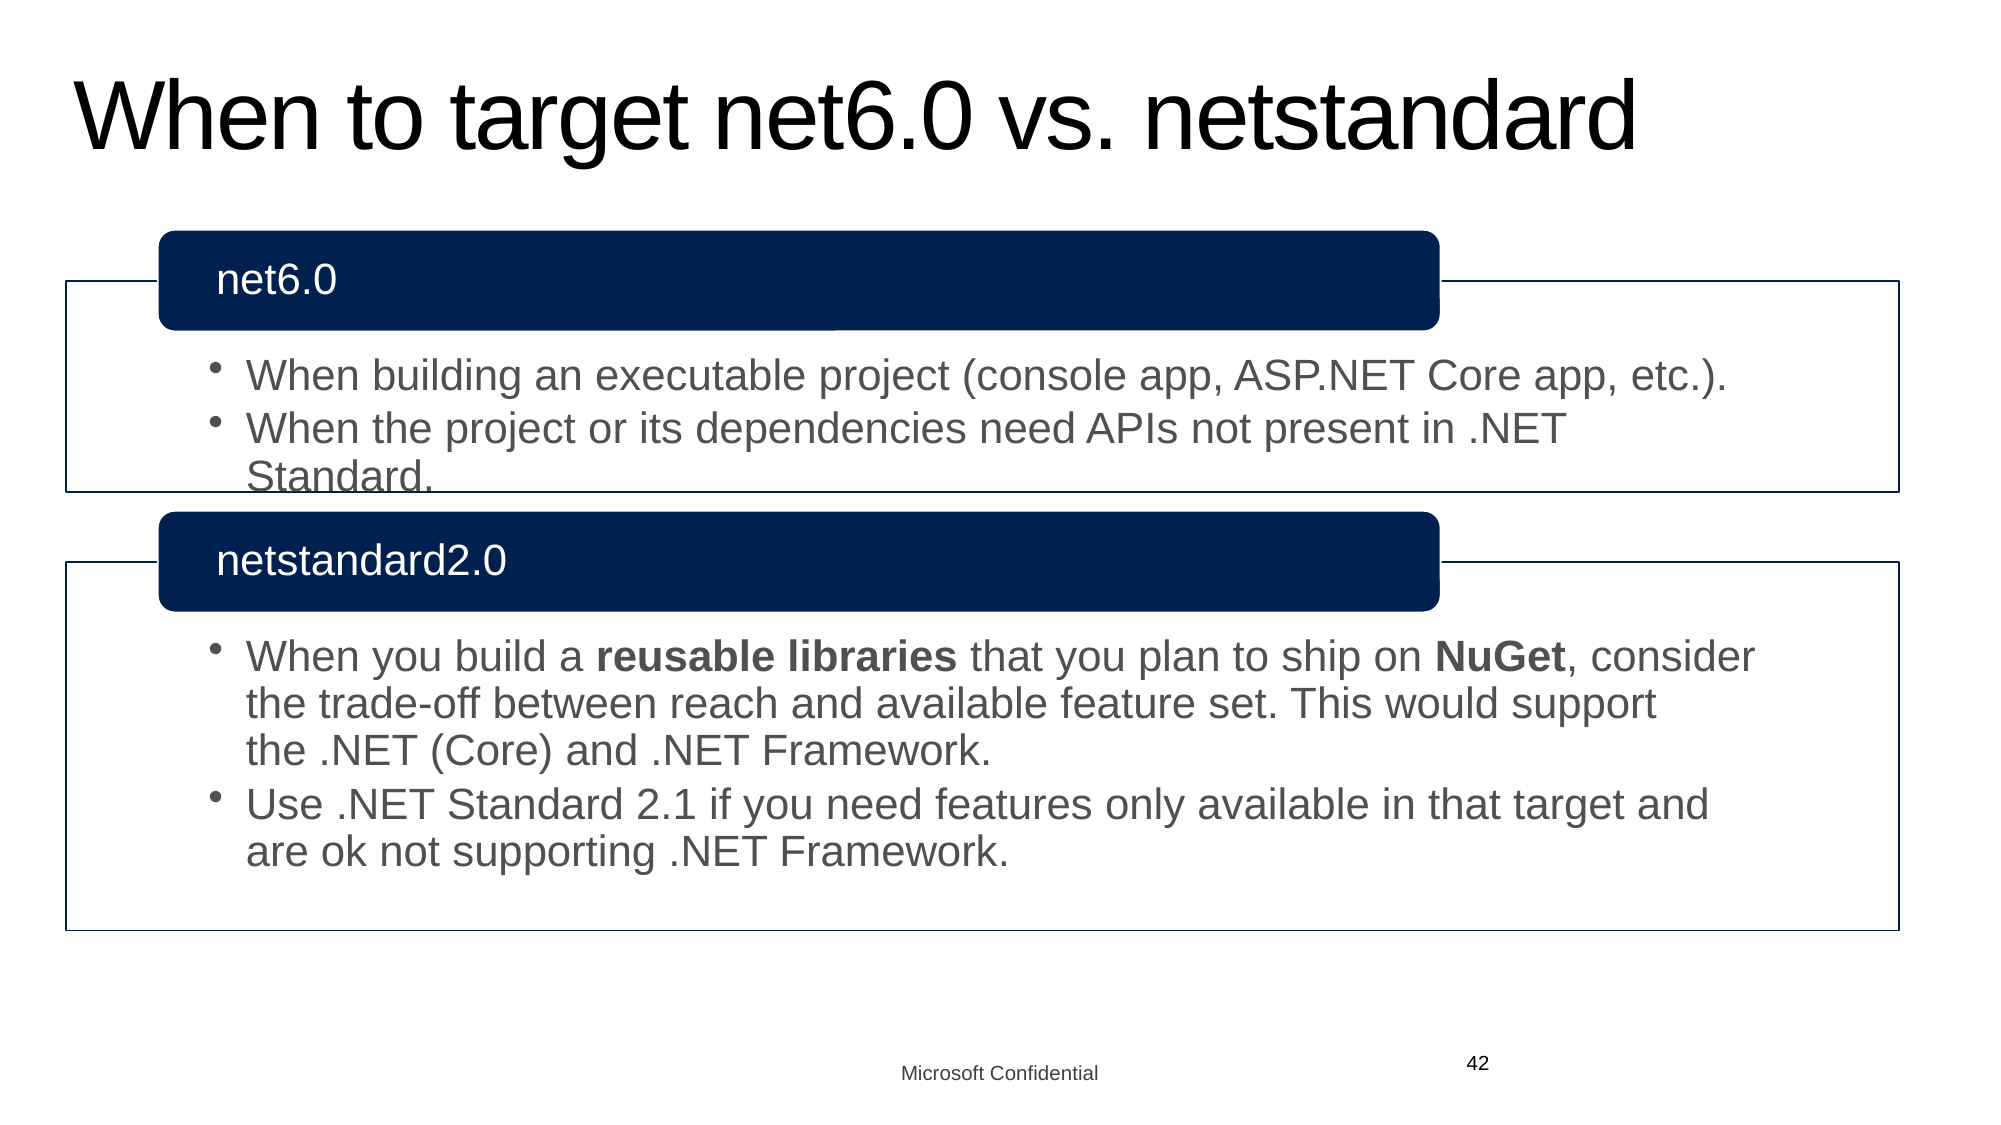

# When to target net6.0 vs. netstandard

When building an executable project (console app, ASP.NET Core app, etc.).
When the project or its dependencies need APIs not present in .NET Standard.
net6.0
When you build a reusable libraries that you plan to ship on NuGet, consider the trade-off between reach and available feature set. This would support the .NET (Core) and .NET Framework.
Use .NET Standard 2.1 if you need features only available in that target and are ok not supporting .NET Framework.
netstandard2.0
42